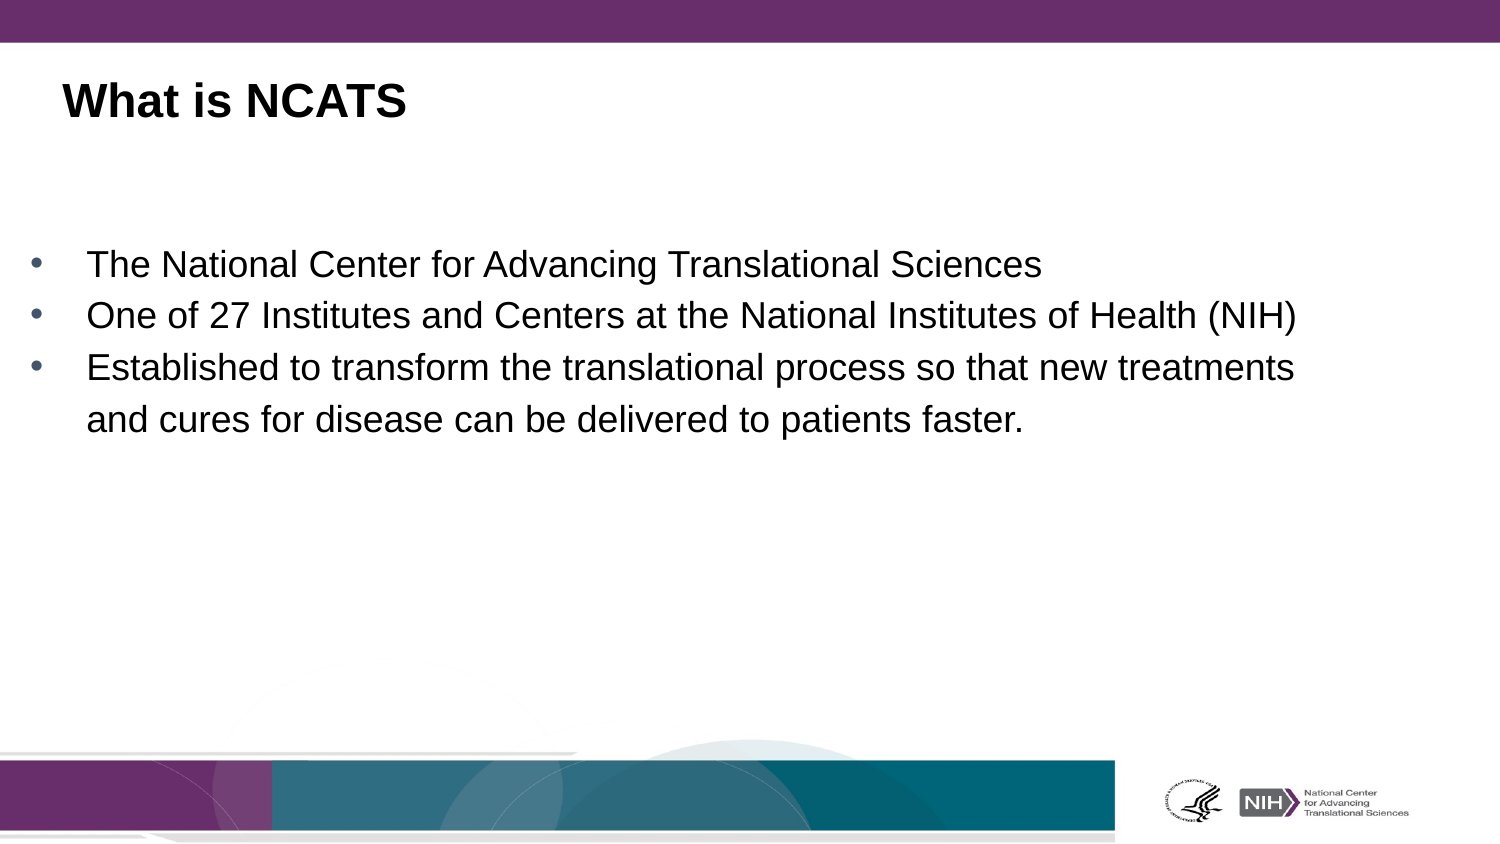

What is NCATS

The National Center for Advancing Translational Sciences
One of 27 Institutes and Centers at the National Institutes of Health (NIH)
Established to transform the translational process so that new treatments and cures for disease can be delivered to patients faster.